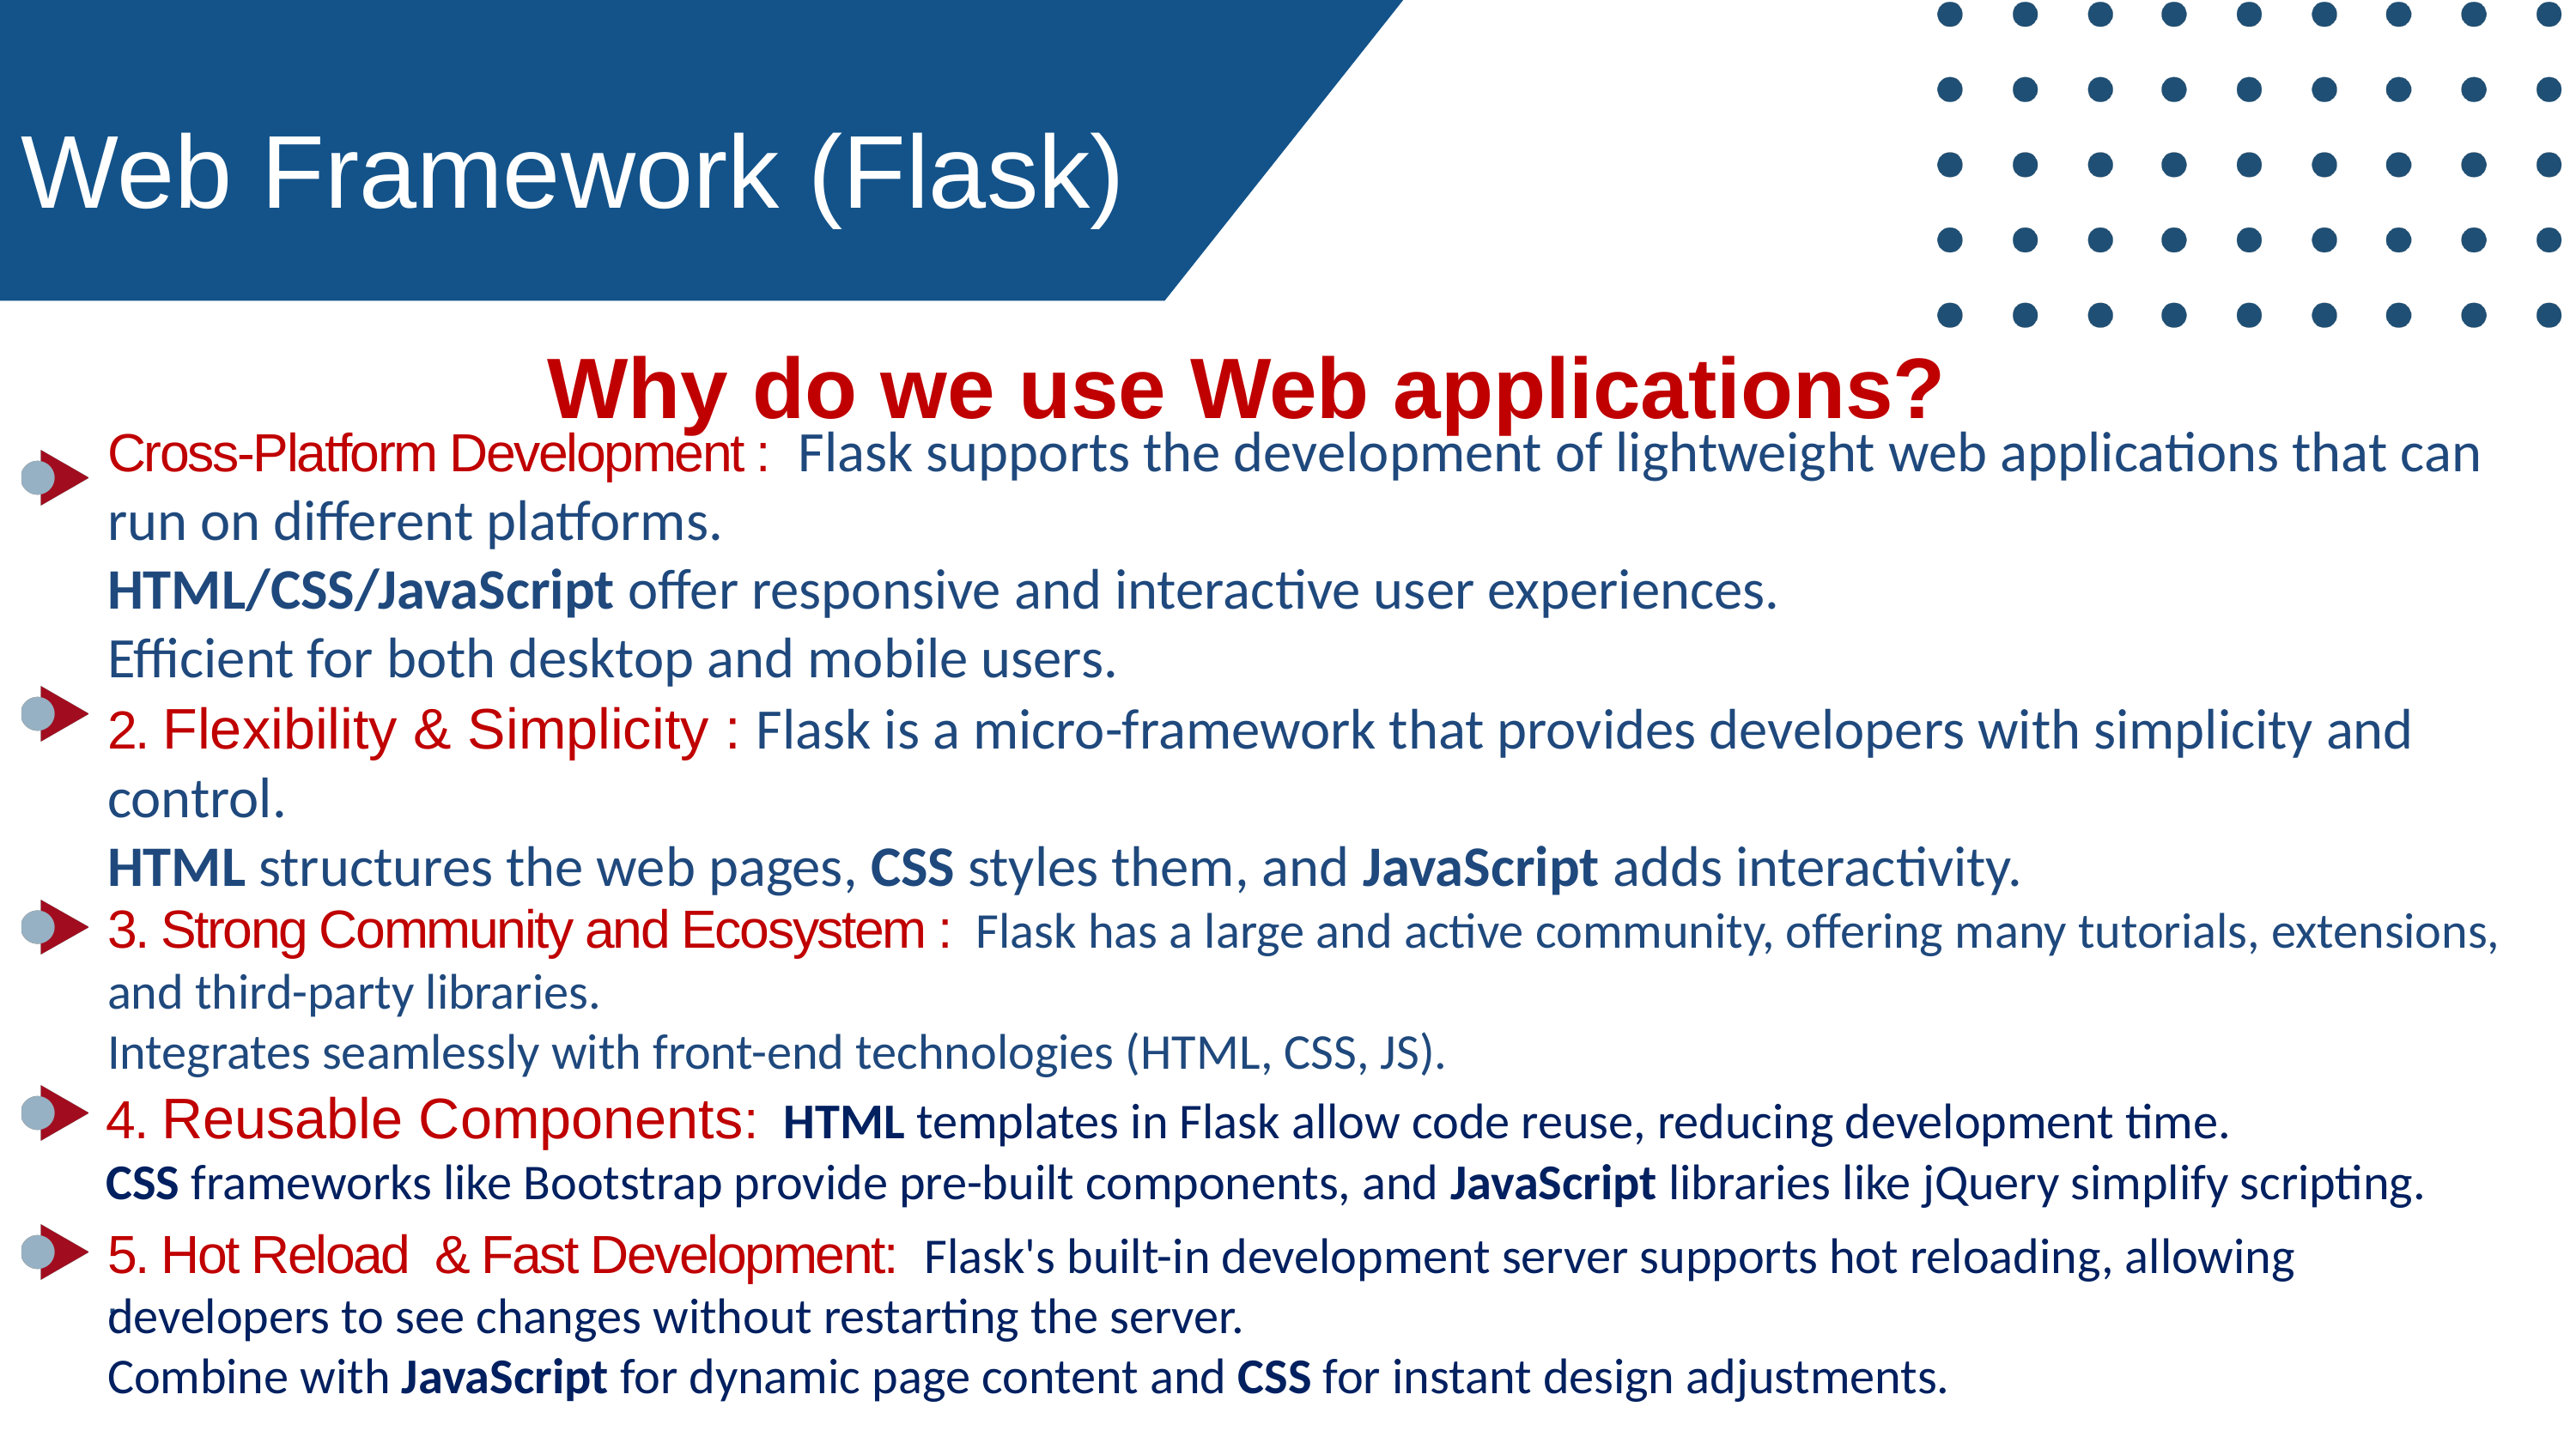

Web Framework (Flask)
Why do we use Web applications?
Cross-Platform Development :  Flask supports the development of lightweight web applications that can run on different platforms.
HTML/CSS/JavaScript offer responsive and interactive user experiences.
Efficient for both desktop and mobile users.

2. Flexibility & Simplicity : Flask is a micro-framework that provides developers with simplicity and control.
HTML structures the web pages, CSS styles them, and JavaScript adds interactivity.

3. Strong Community and Ecosystem :  Flask has a large and active community, offering many tutorials, extensions, and third-party libraries.
Integrates seamlessly with front-end technologies (HTML, CSS, JS).

4. Reusable Components:  HTML templates in Flask allow code reuse, reducing development time.
CSS frameworks like Bootstrap provide pre-built components, and JavaScript libraries like jQuery simplify scripting.
.

5. Hot Reload  & Fast Development:  Flask's built-in development server supports hot reloading, allowing developers to see changes without restarting the server.
Combine with JavaScript for dynamic page content and CSS for instant design adjustments.